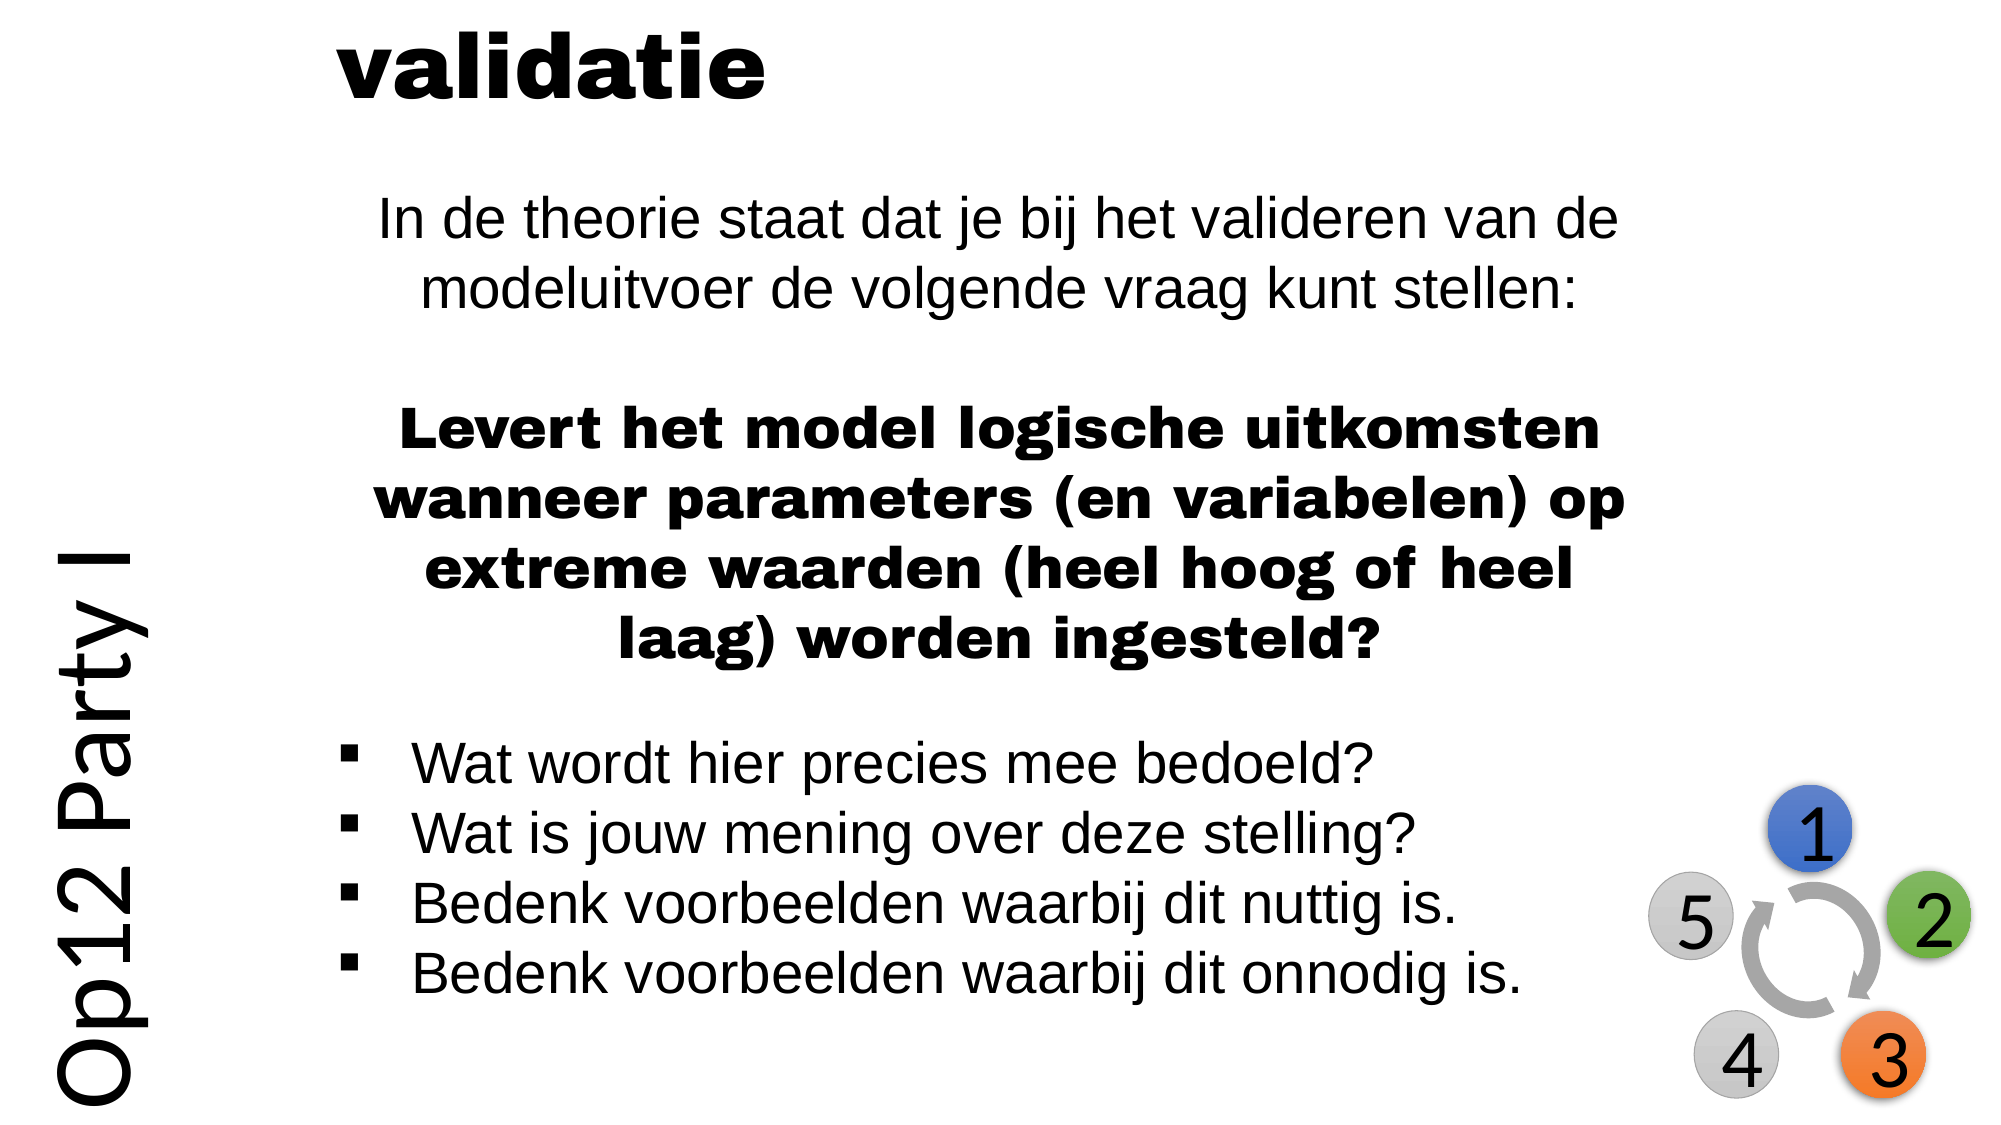

validatie
In de theorie staat dat je bij het valideren van de modeluitvoer de volgende vraag kunt stellen:

Levert het model logische uitkomsten wanneer parameters (en variabelen) op extreme waarden (heel hoog of heel laag) worden ingesteld?
Op12 Party I
Wat wordt hier precies mee bedoeld?
Wat is jouw mening over deze stelling?
Bedenk voorbeelden waarbij dit nuttig is.
Bedenk voorbeelden waarbij dit onnodig is.
1
2
5

4
3